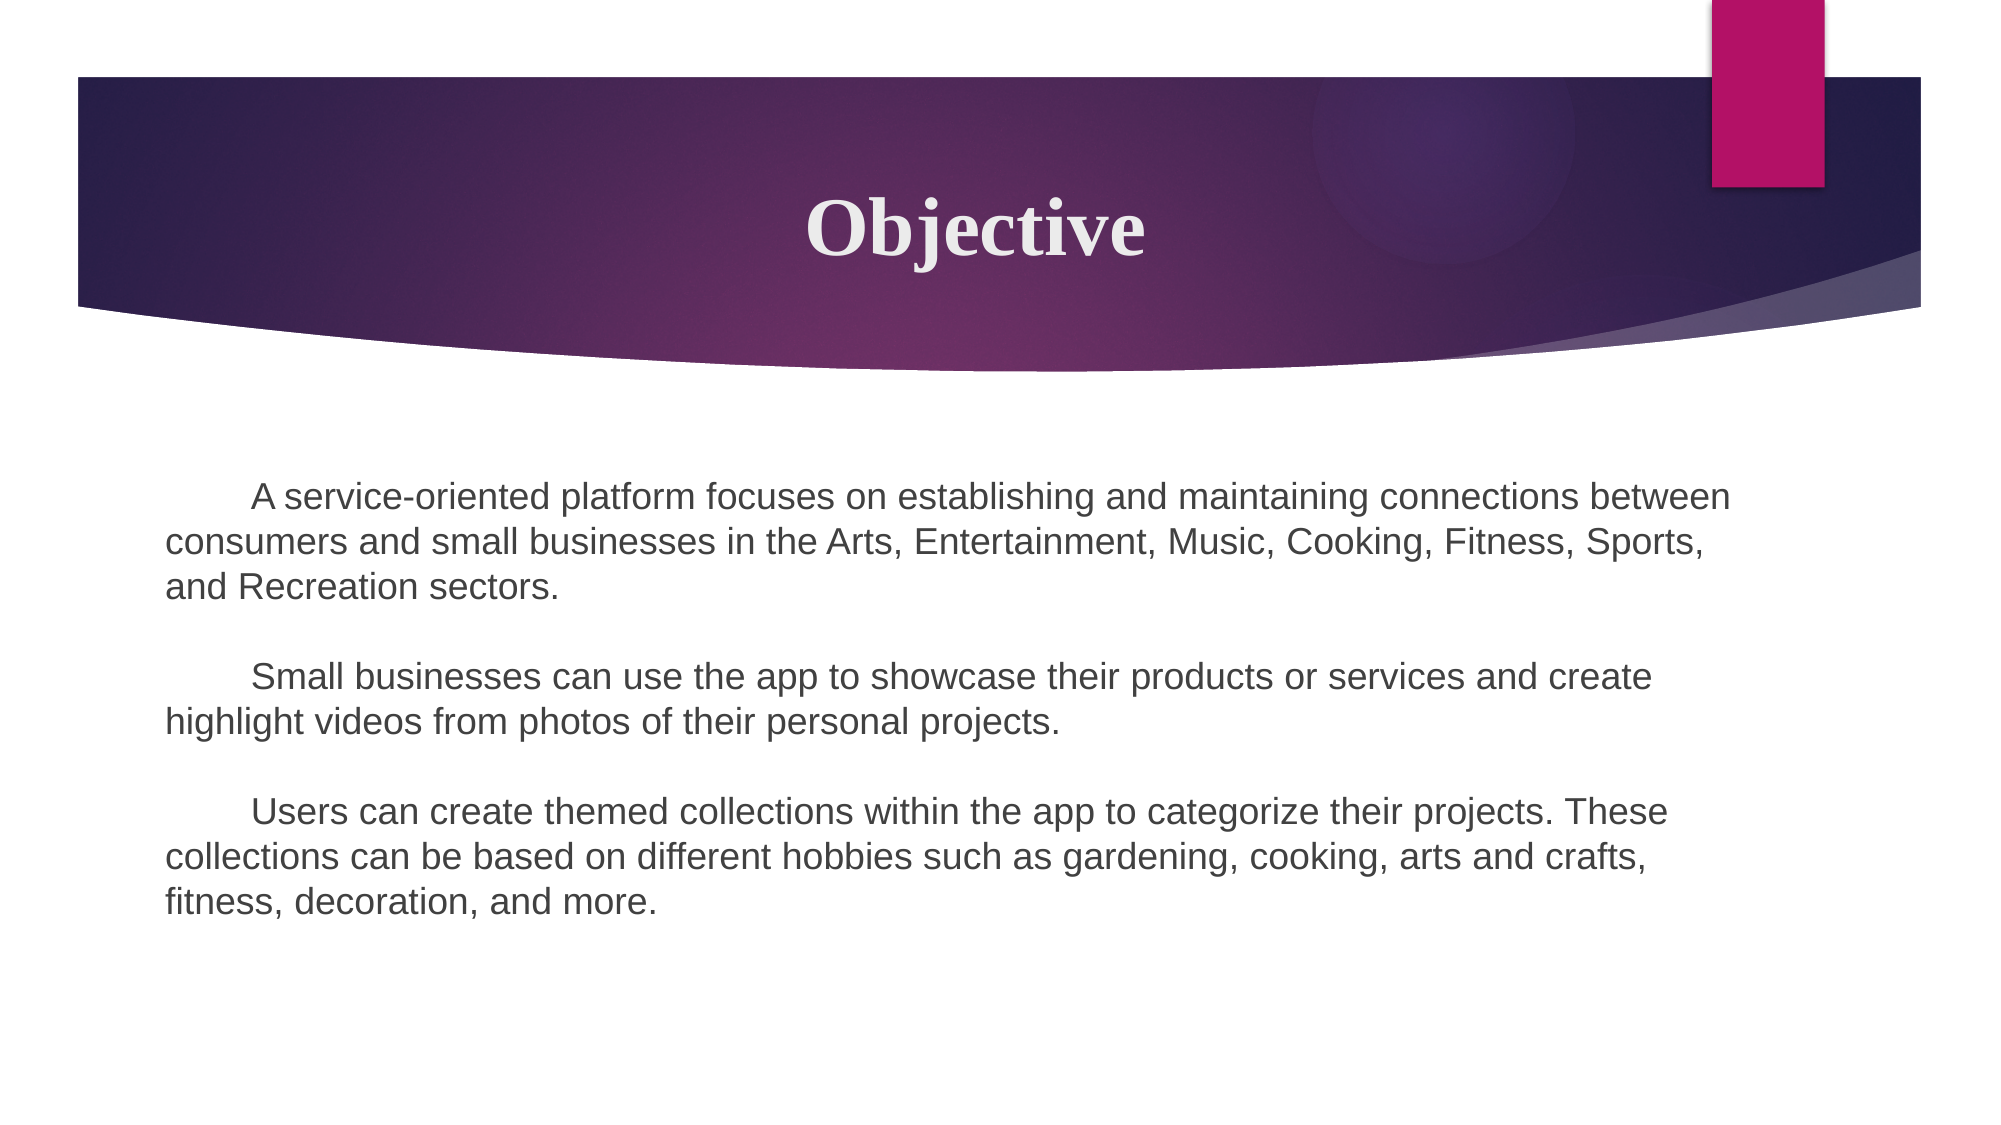

# Objective
 A service-oriented platform focuses on establishing and maintaining connections between consumers and small businesses in the Arts, Entertainment, Music, Cooking, Fitness, Sports, and Recreation sectors.

 Small businesses can use the app to showcase their products or services and create highlight videos from photos of their personal projects.

 Users can create themed collections within the app to categorize their projects. These collections can be based on different hobbies such as gardening, cooking, arts and crafts, fitness, decoration, and more.